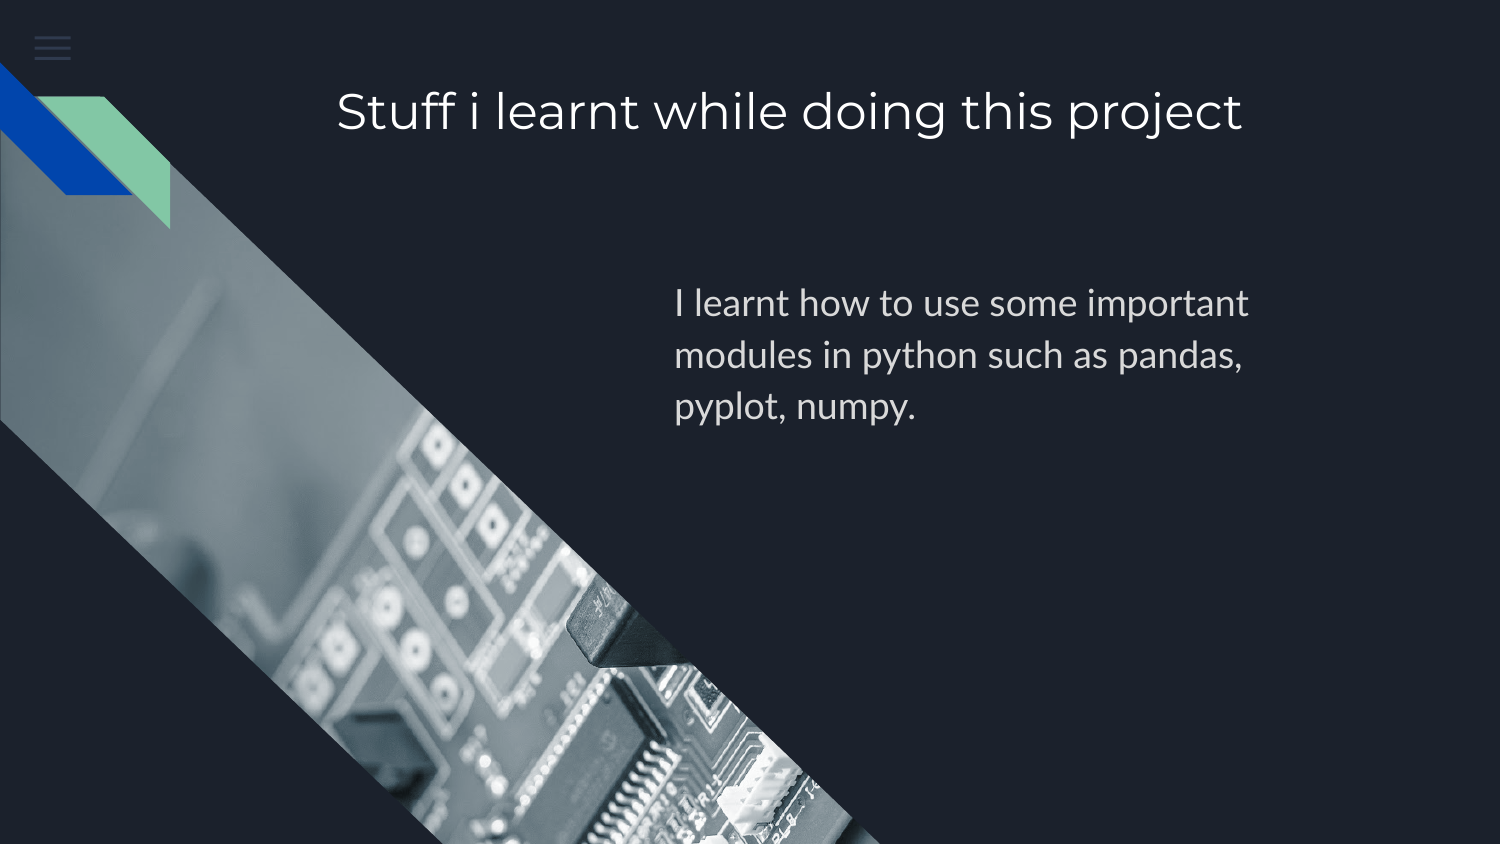

# Stuff i learnt while doing this project
I learnt how to use some important modules in python such as pandas, pyplot, numpy.